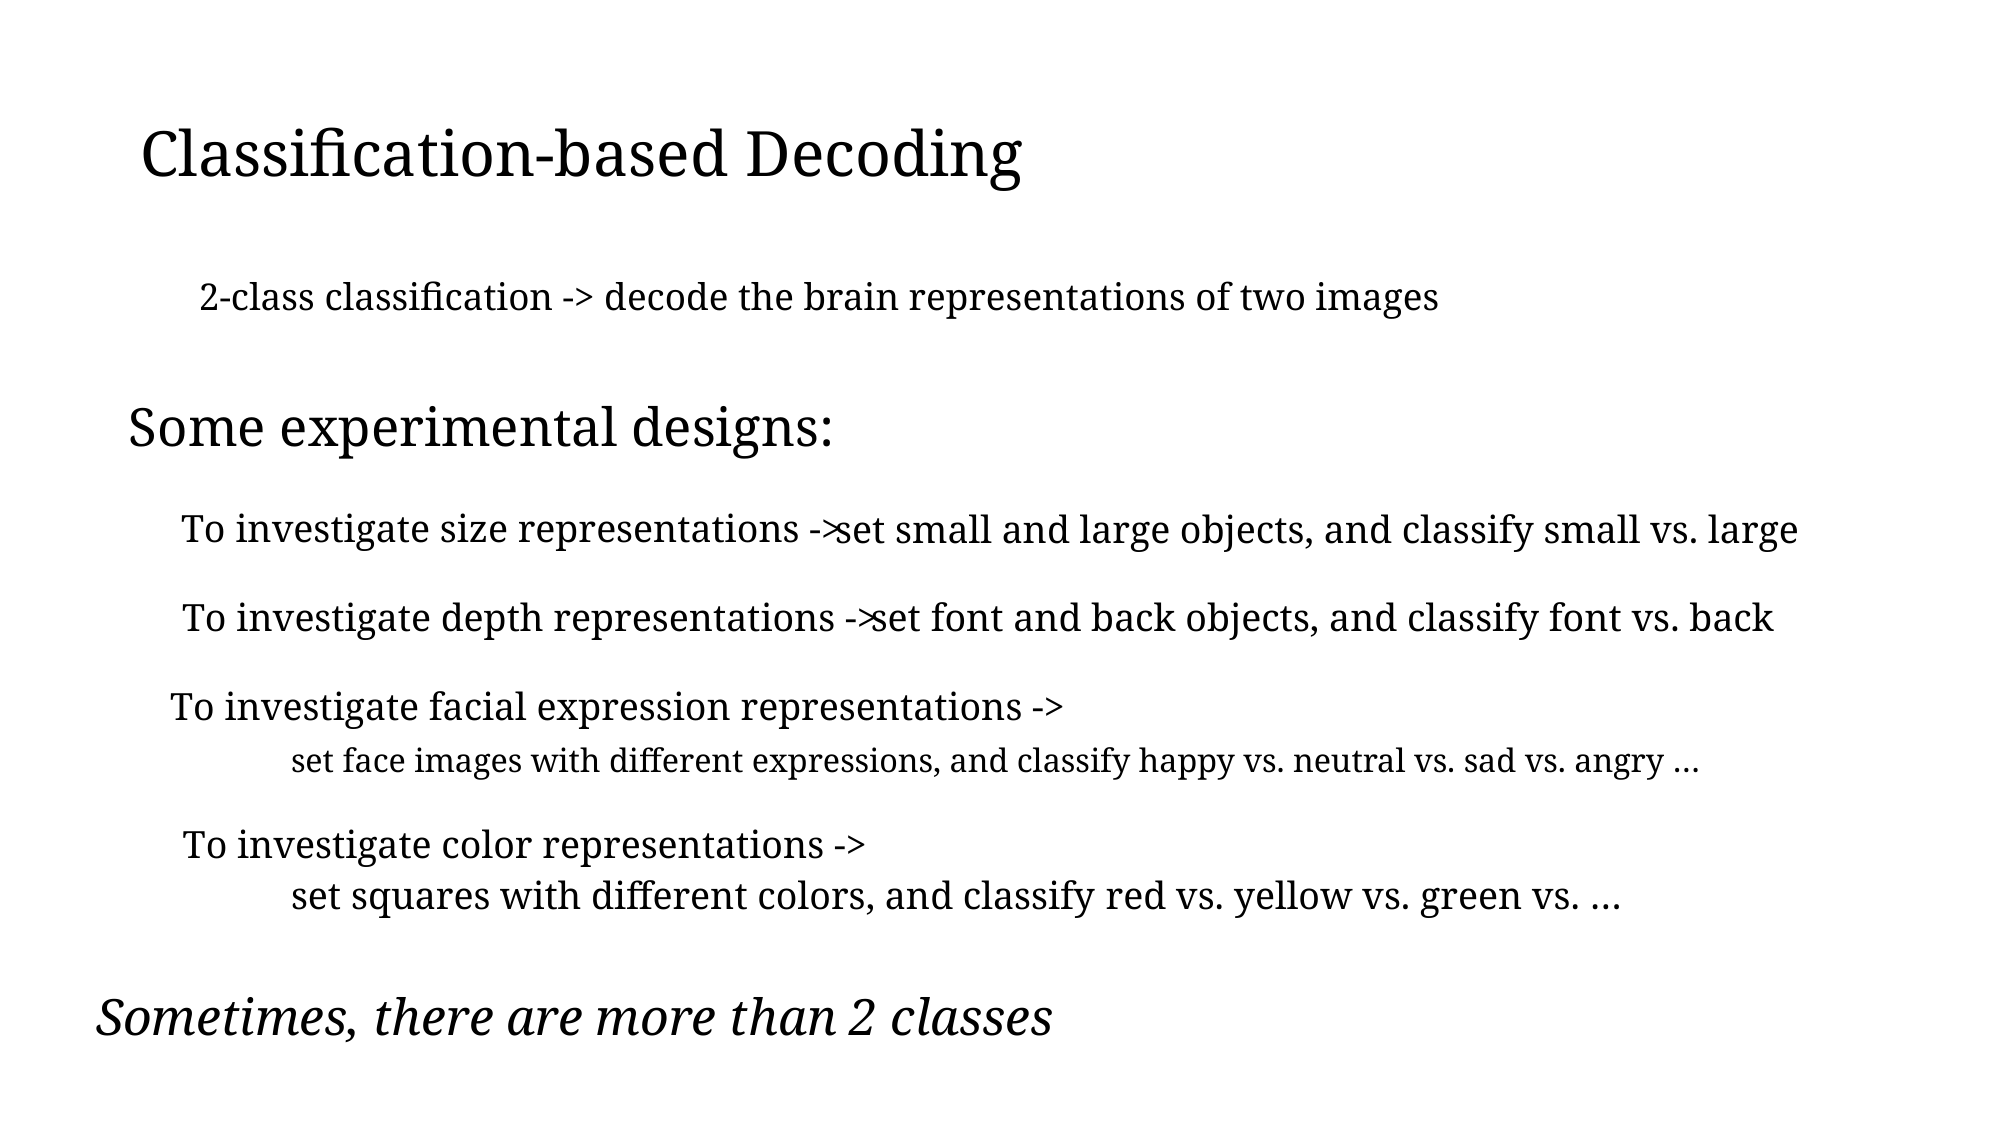

# Classification-based Decoding
2-class classification -> decode the brain representations of two images
Some experimental designs:
To investigate size representations ->
set small and large objects, and classify small vs. large
To investigate depth representations ->
set font and back objects, and classify font vs. back
To investigate facial expression representations ->
set face images with different expressions, and classify happy vs. neutral vs. sad vs. angry …
To investigate color representations ->
set squares with different colors, and classify red vs. yellow vs. green vs. …
Sometimes, there are more than 2 classes